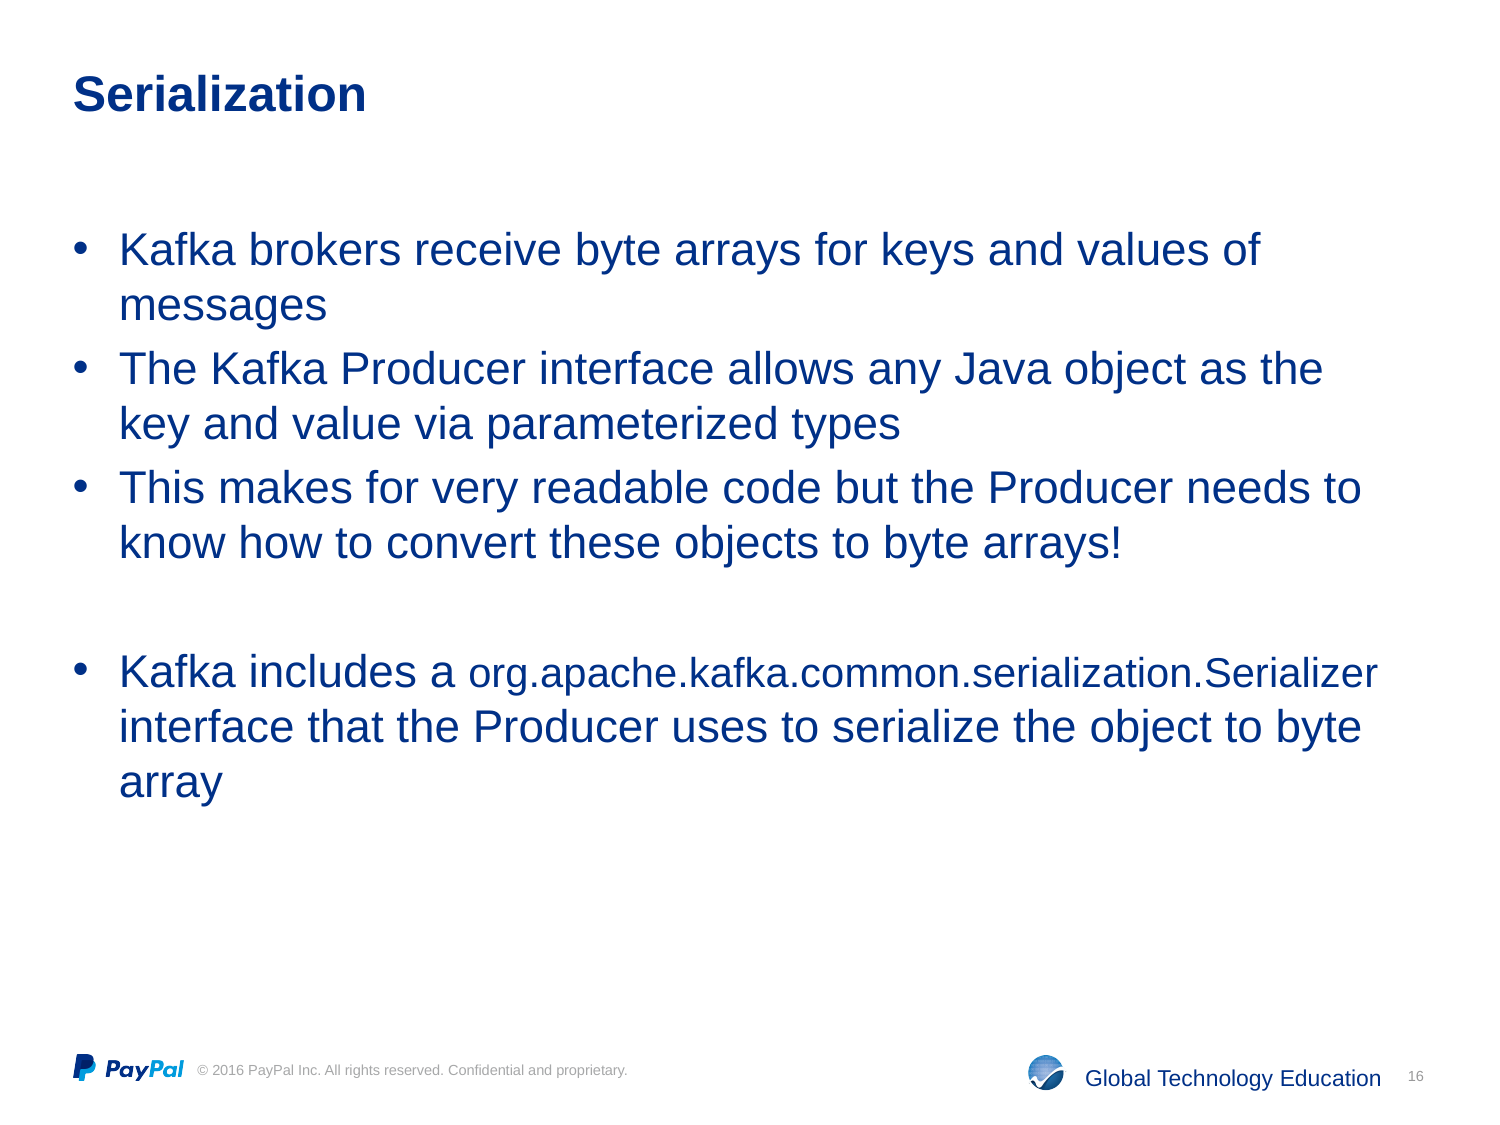

# Serialization
Kafka brokers receive byte arrays for keys and values of messages
The Kafka Producer interface allows any Java object as the key and value via parameterized types
This makes for very readable code but the Producer needs to know how to convert these objects to byte arrays!

Kafka includes a org.apache.kafka.common.serialization.Serializer interface that the Producer uses to serialize the object to byte array
16